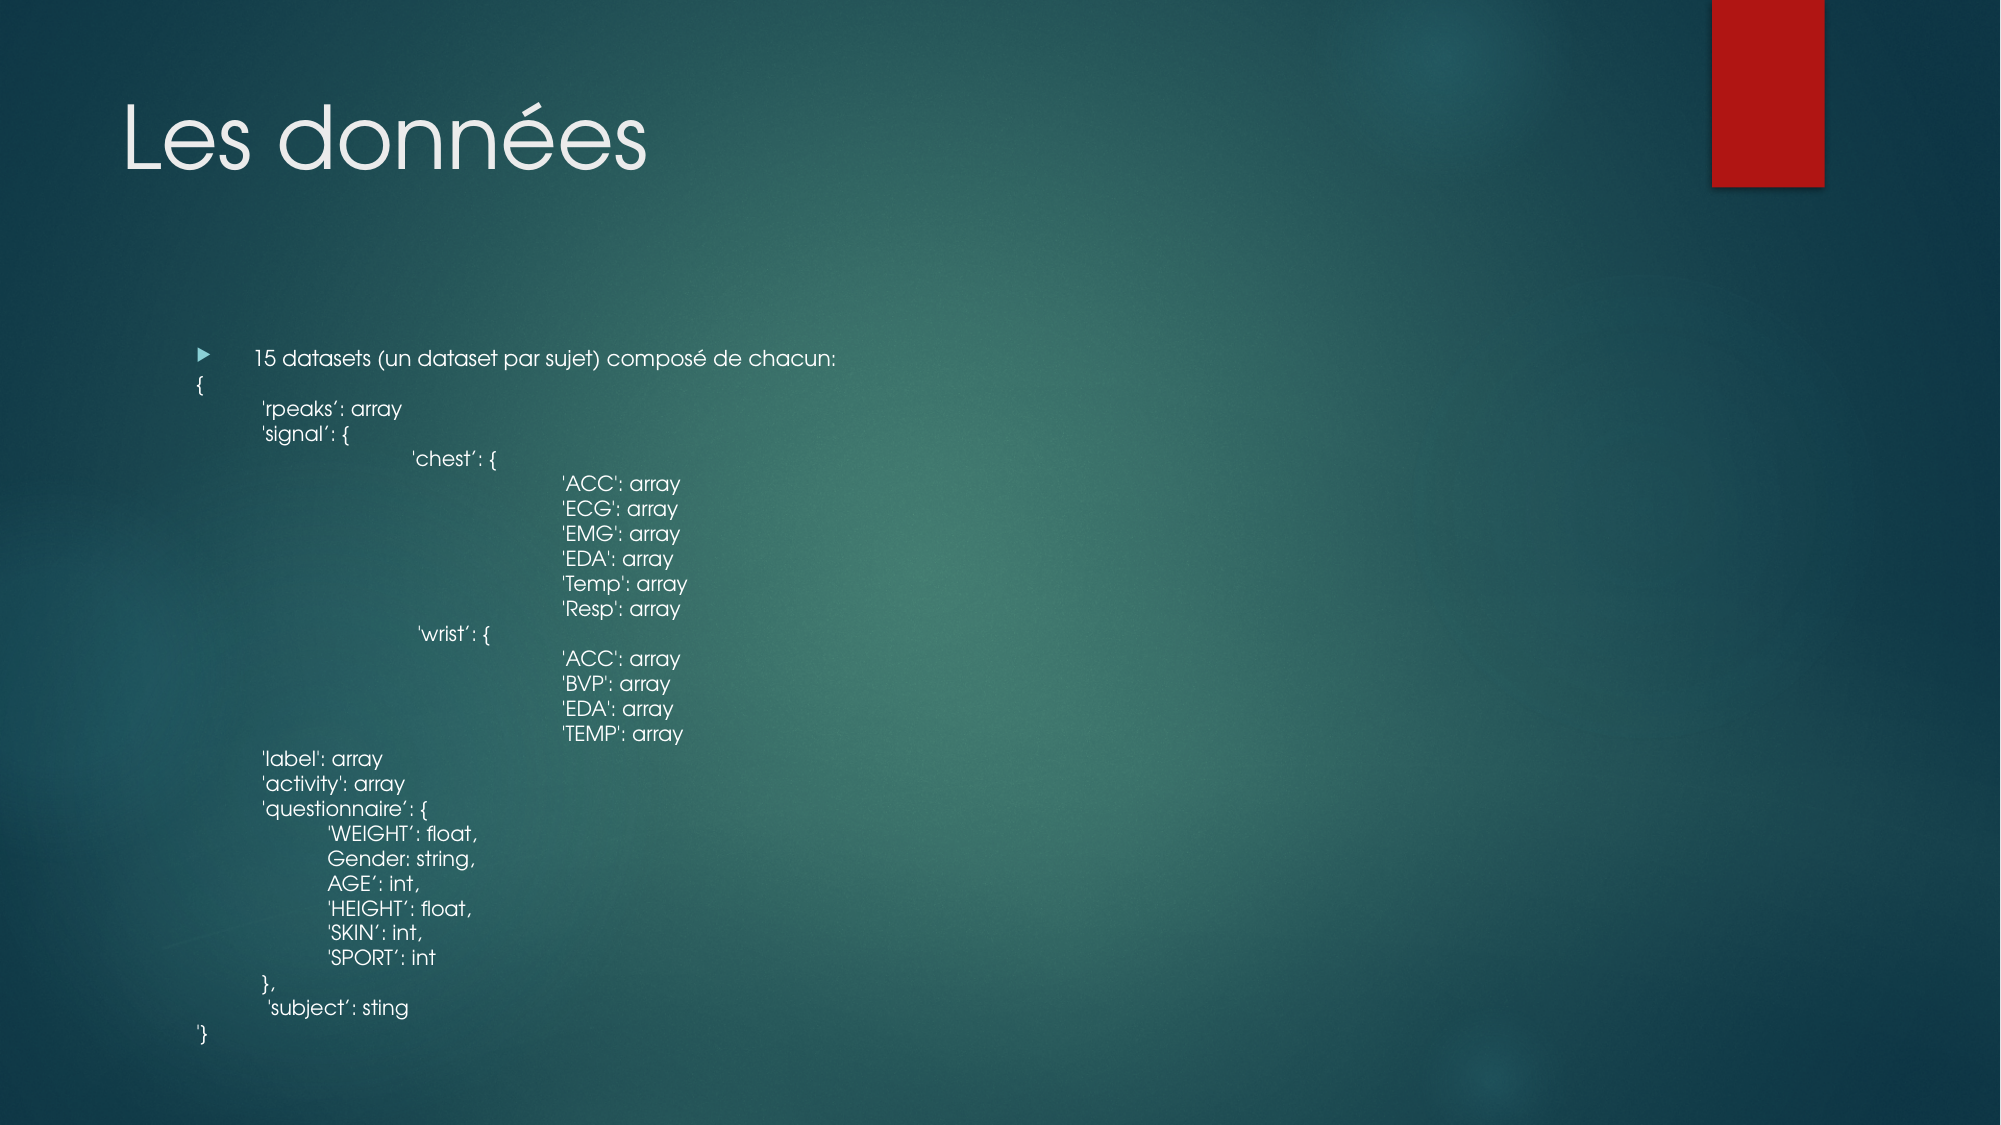

# Les données
15 datasets (un dataset par sujet) composé de chacun:
{
'rpeaks’: array
'signal’: {
	'chest’: {
		'ACC': array
		'ECG': array
		'EMG': array
		'EDA': array
		'Temp': array
		'Resp': array
	 'wrist’: {
		'ACC': array
		'BVP': array
		'EDA': array
		'TEMP': array
'label': array
'activity': array
'questionnaire’: {
'WEIGHT’: float,
Gender: string,
AGE’: int,
'HEIGHT’: float,
'SKIN’: int,
'SPORT’: int
},
 'subject’: sting
'}